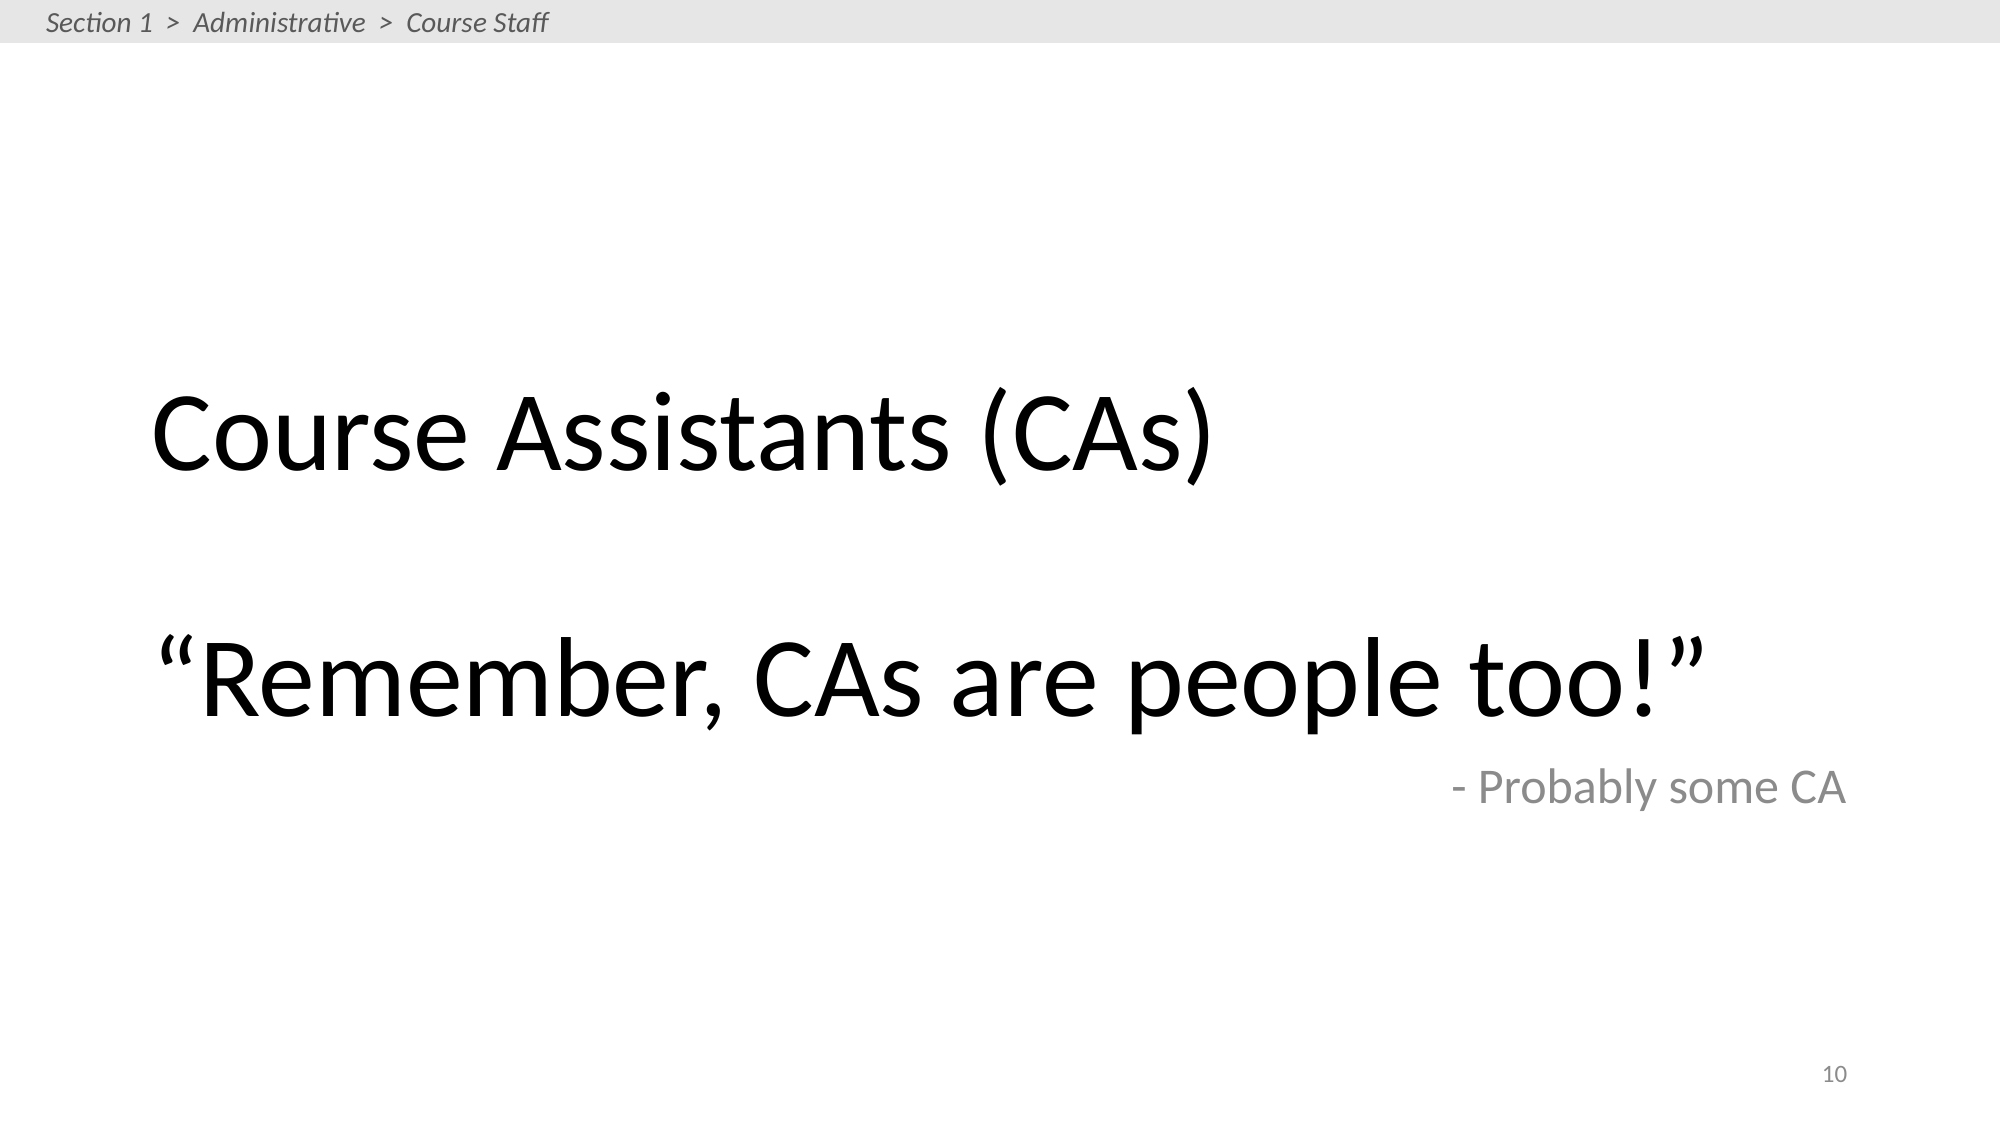

Section 1  >  Administrative  >  Course Staff
# Course Assistants (CAs) “Remember, CAs are people too!”
- Probably some CA
10